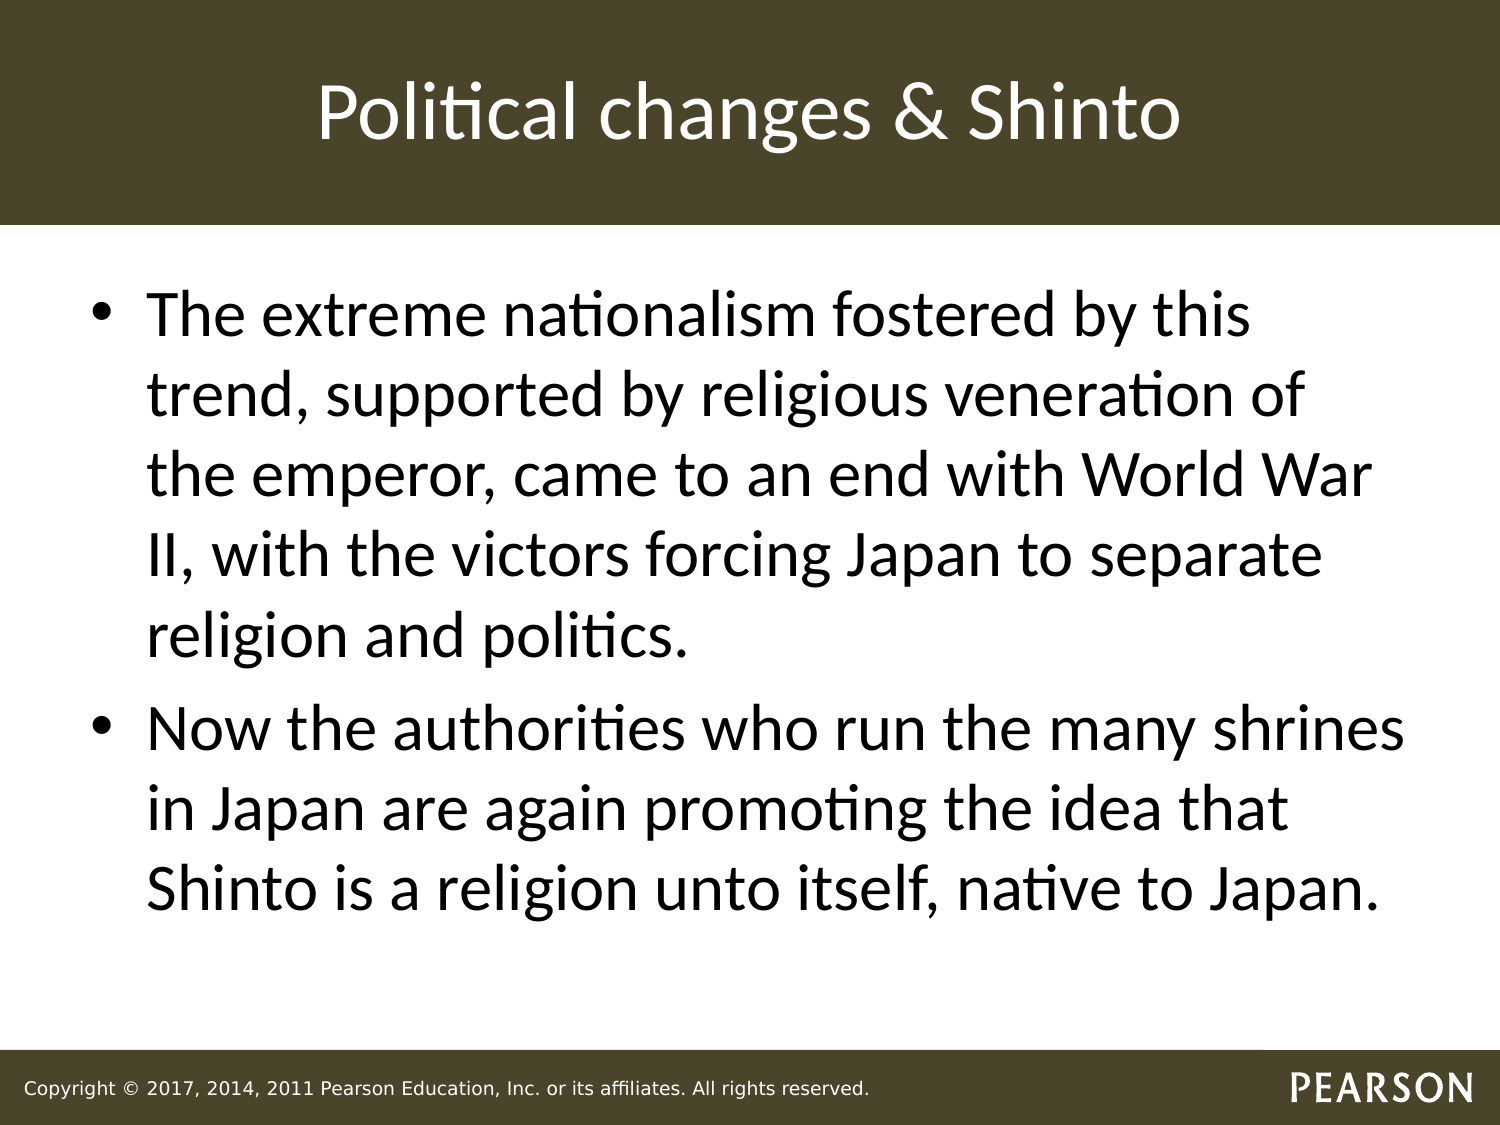

# Political changes & Shinto
The extreme nationalism fostered by this trend, supported by religious veneration of the emperor, came to an end with World War II, with the victors forcing Japan to separate religion and politics.
Now the authorities who run the many shrines in Japan are again promoting the idea that Shinto is a religion unto itself, native to Japan.